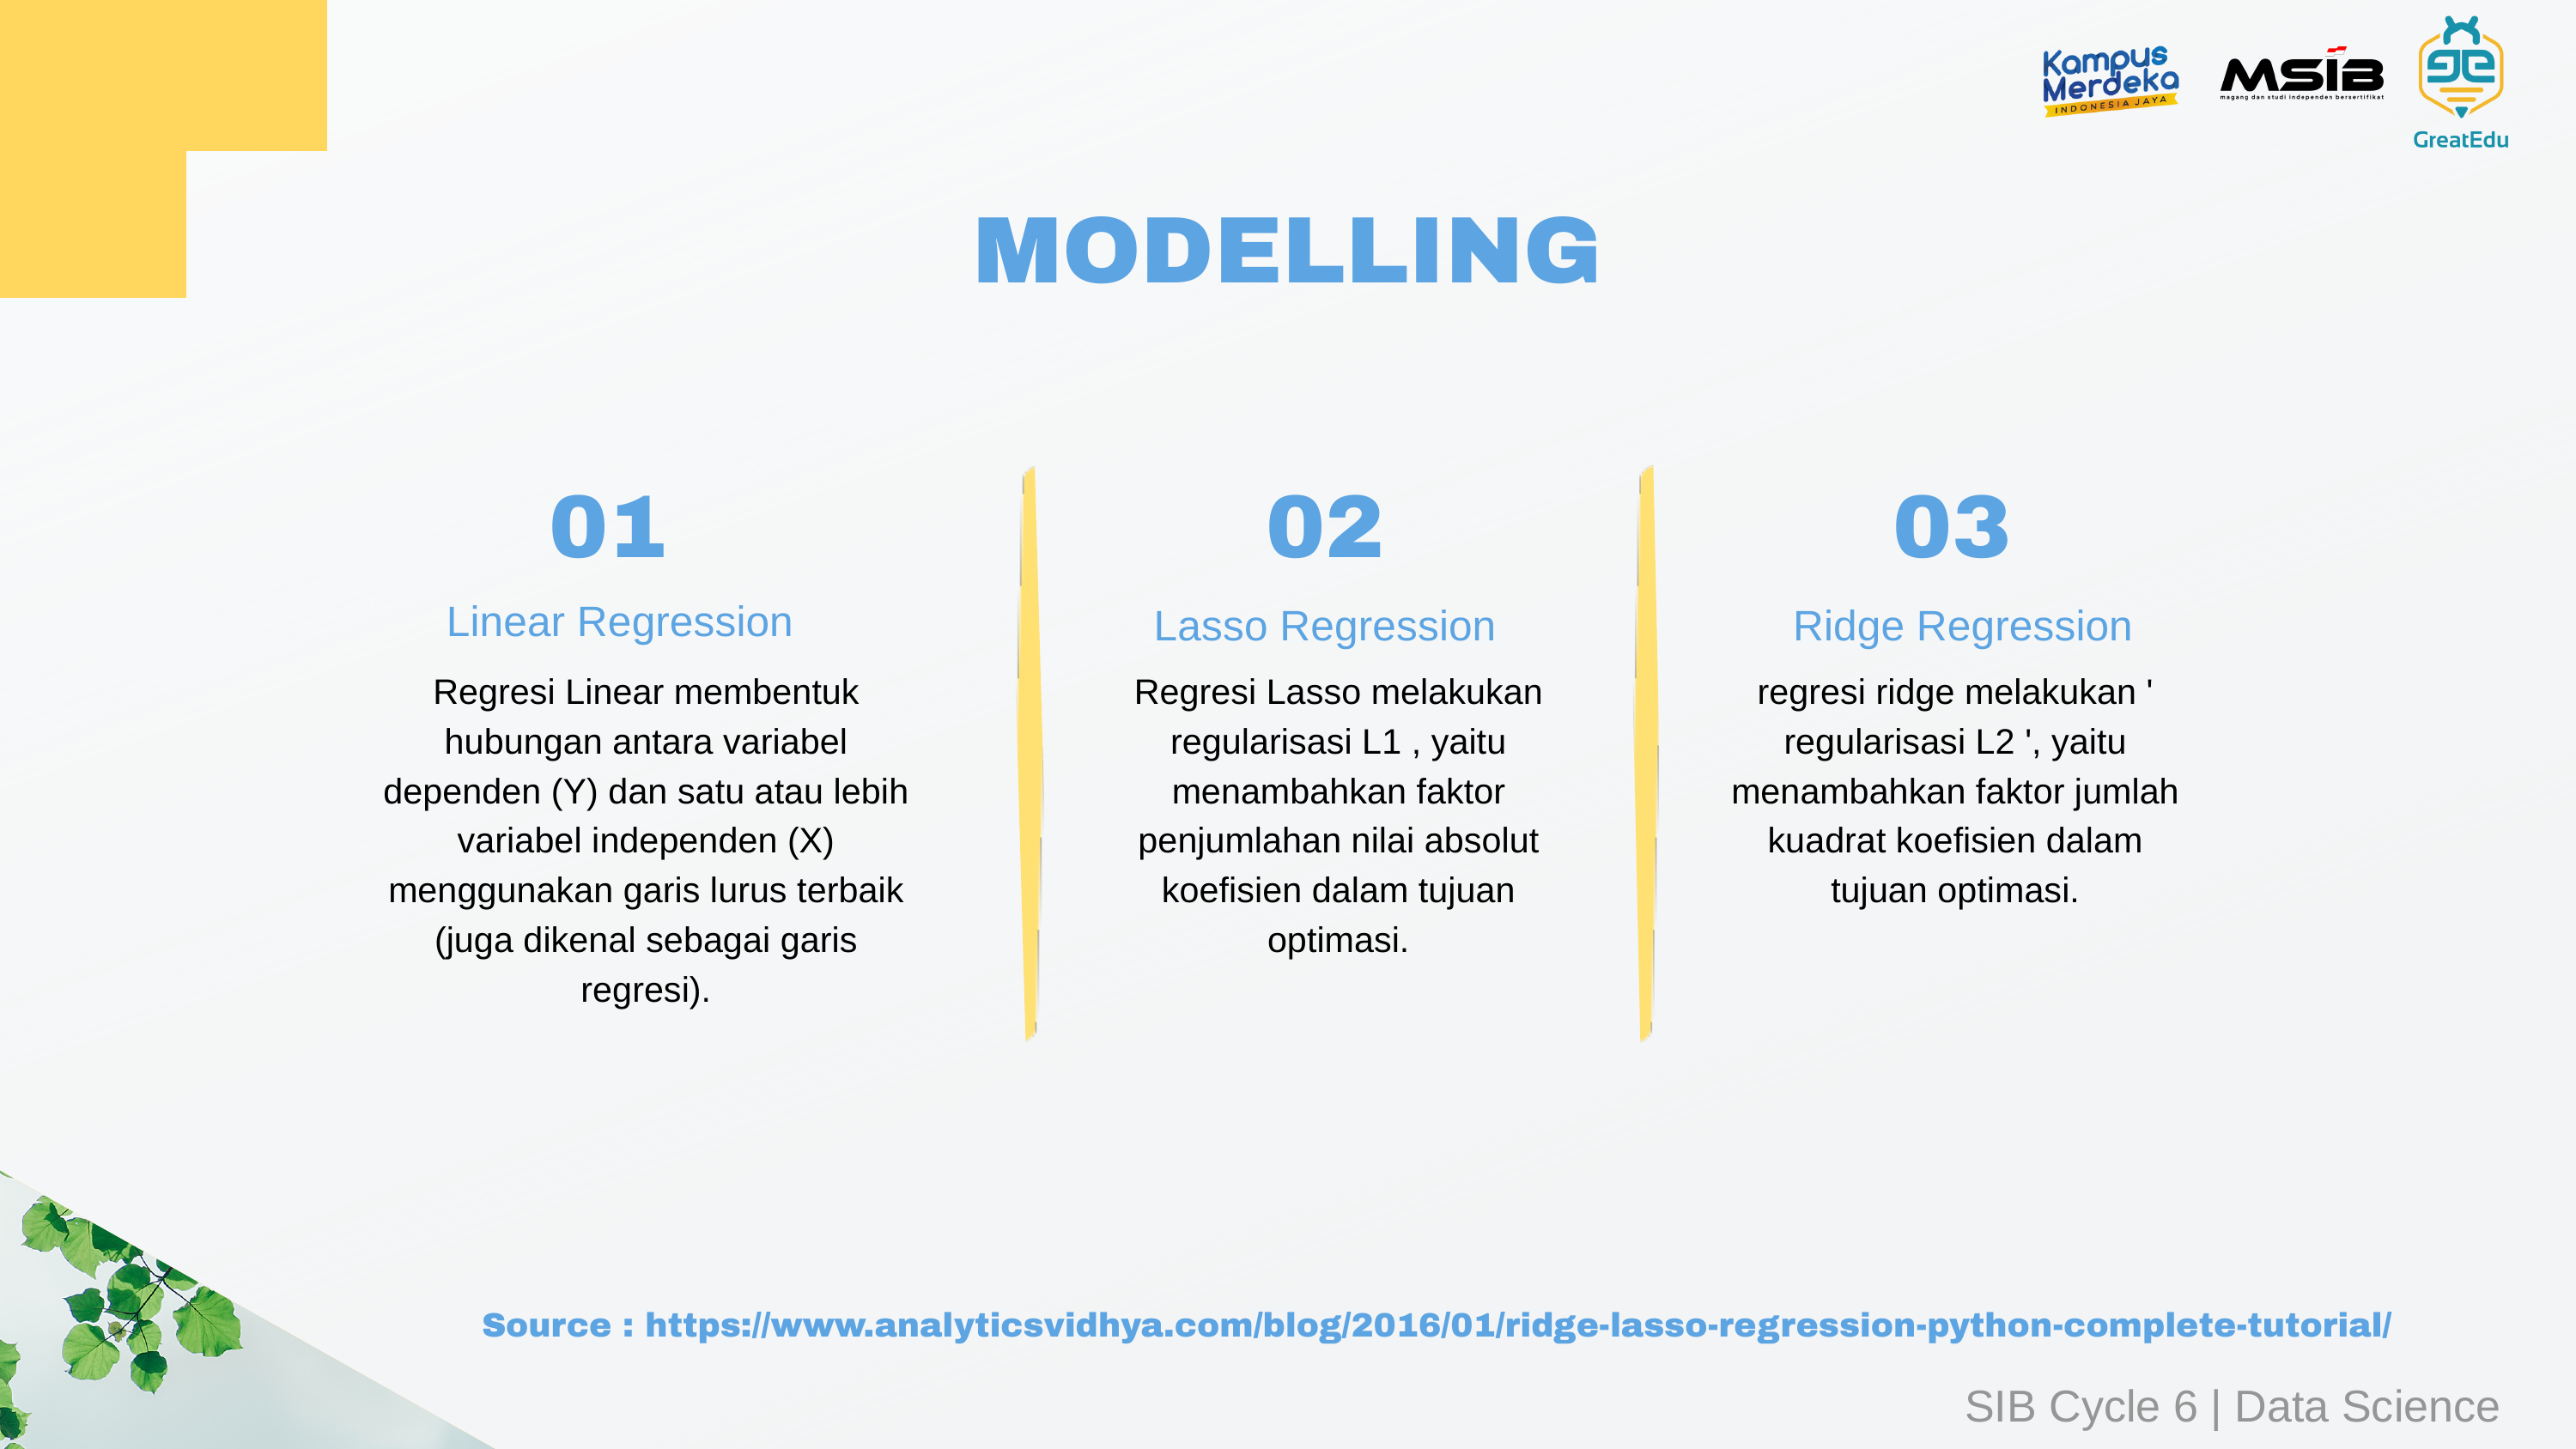

MODELLING
01
02
03

Linear Regression
Lasso Regression
Ridge Regression
Regresi Linear membentuk hubungan antara variabel dependen (Y) dan satu atau lebih variabel independen (X) menggunakan garis lurus terbaik (juga dikenal sebagai garis regresi).
Regresi Lasso melakukan regularisasi L1 , yaitu menambahkan faktor penjumlahan nilai absolut koefisien dalam tujuan optimasi.
regresi ridge melakukan ' regularisasi L2 ', yaitu menambahkan faktor jumlah kuadrat koefisien dalam tujuan optimasi.

Source : https://www.analyticsvidhya.com/blog/2016/01/ridge-lasso-regression-python-complete-tutorial/
SIB Cycle 6 | Data Science